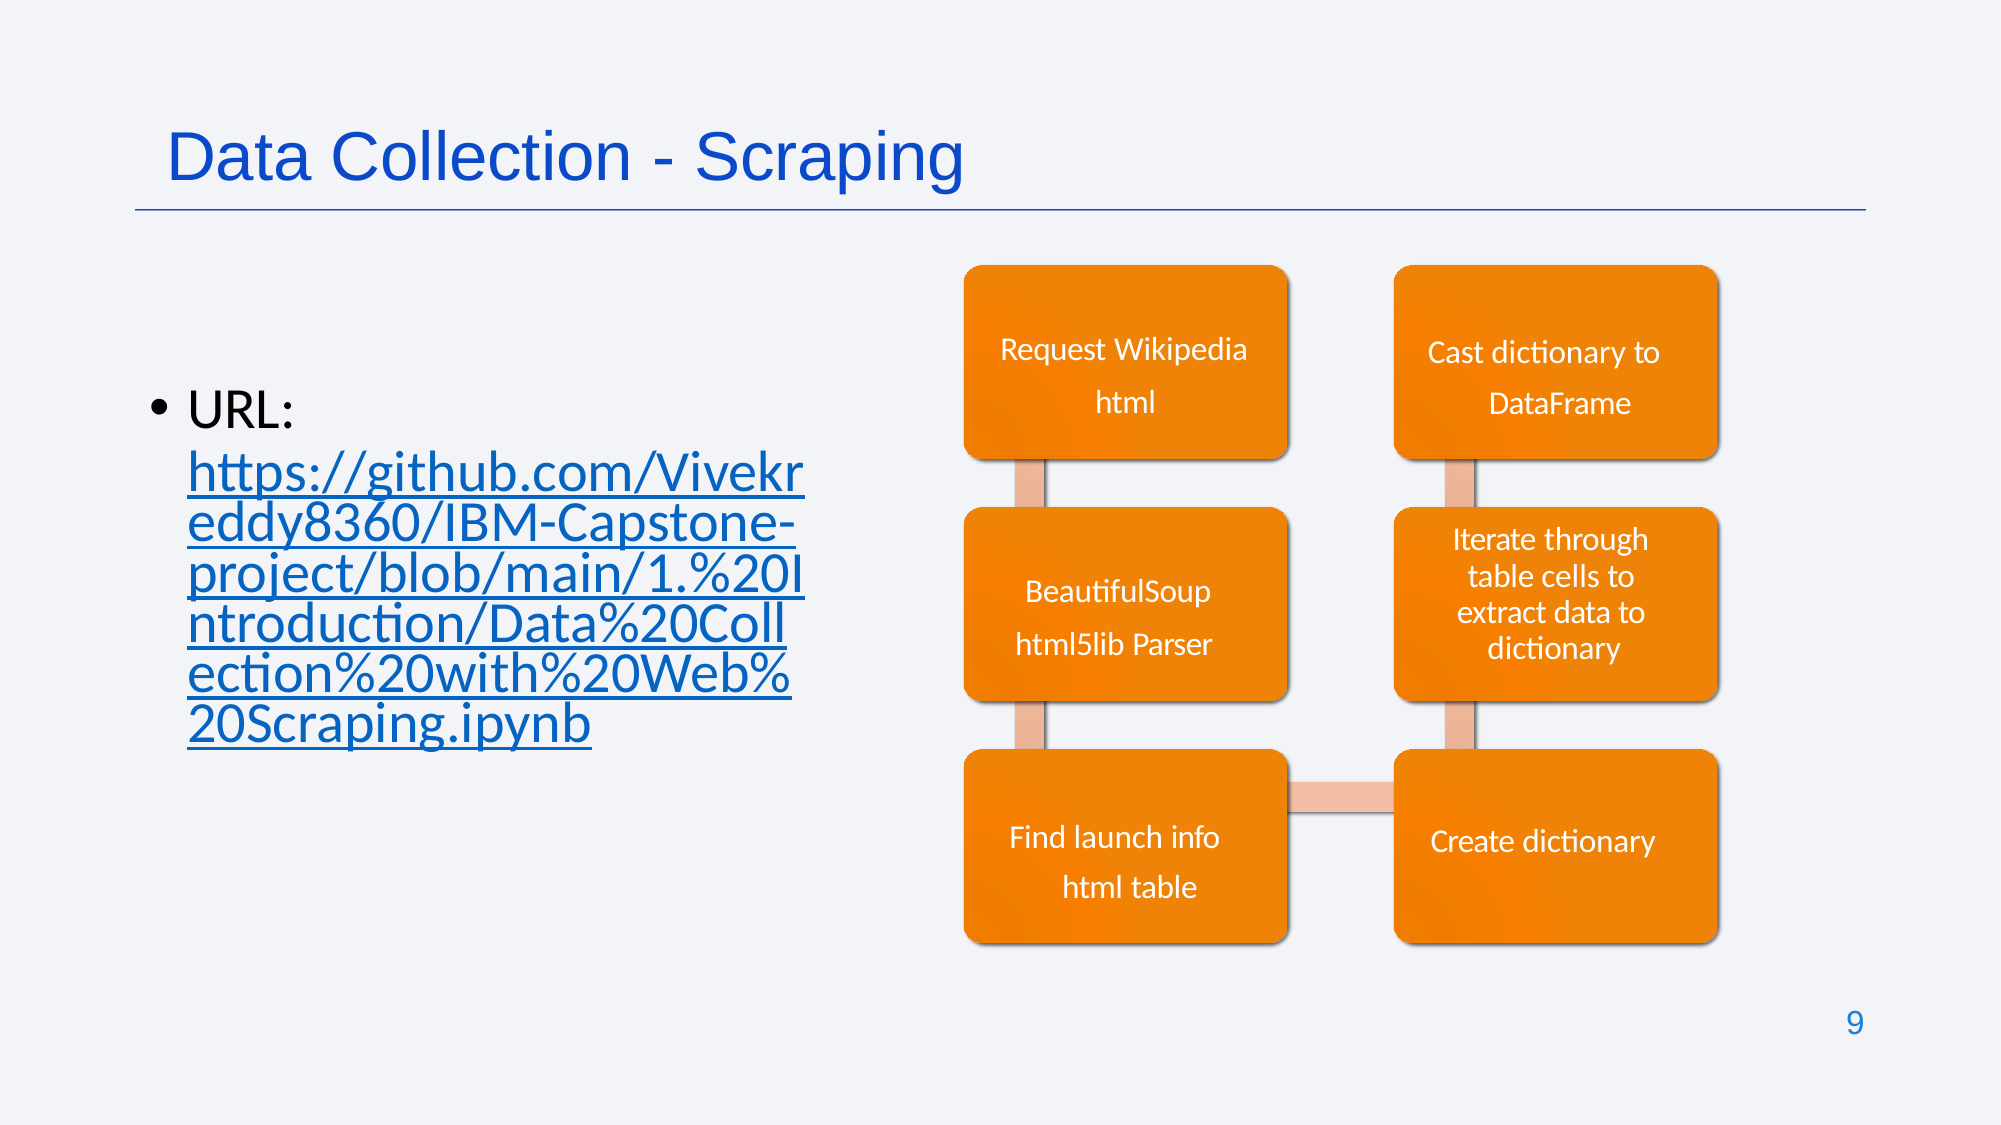

Data Collection - Scraping

Cast dictionary to  DataFrame
Request Wikipedia
html

Iterate through  table cells to  extract data to  dictionary

BeautifulSoup
html5lib Parser

Find launch info  html table
Create dictionary

URL: https://github.com/Vivekreddy8360/IBM-Capstone-project/blob/main/1.%20Introduction/Data%20Collection%20with%20Web%20Scraping.ipynb

9